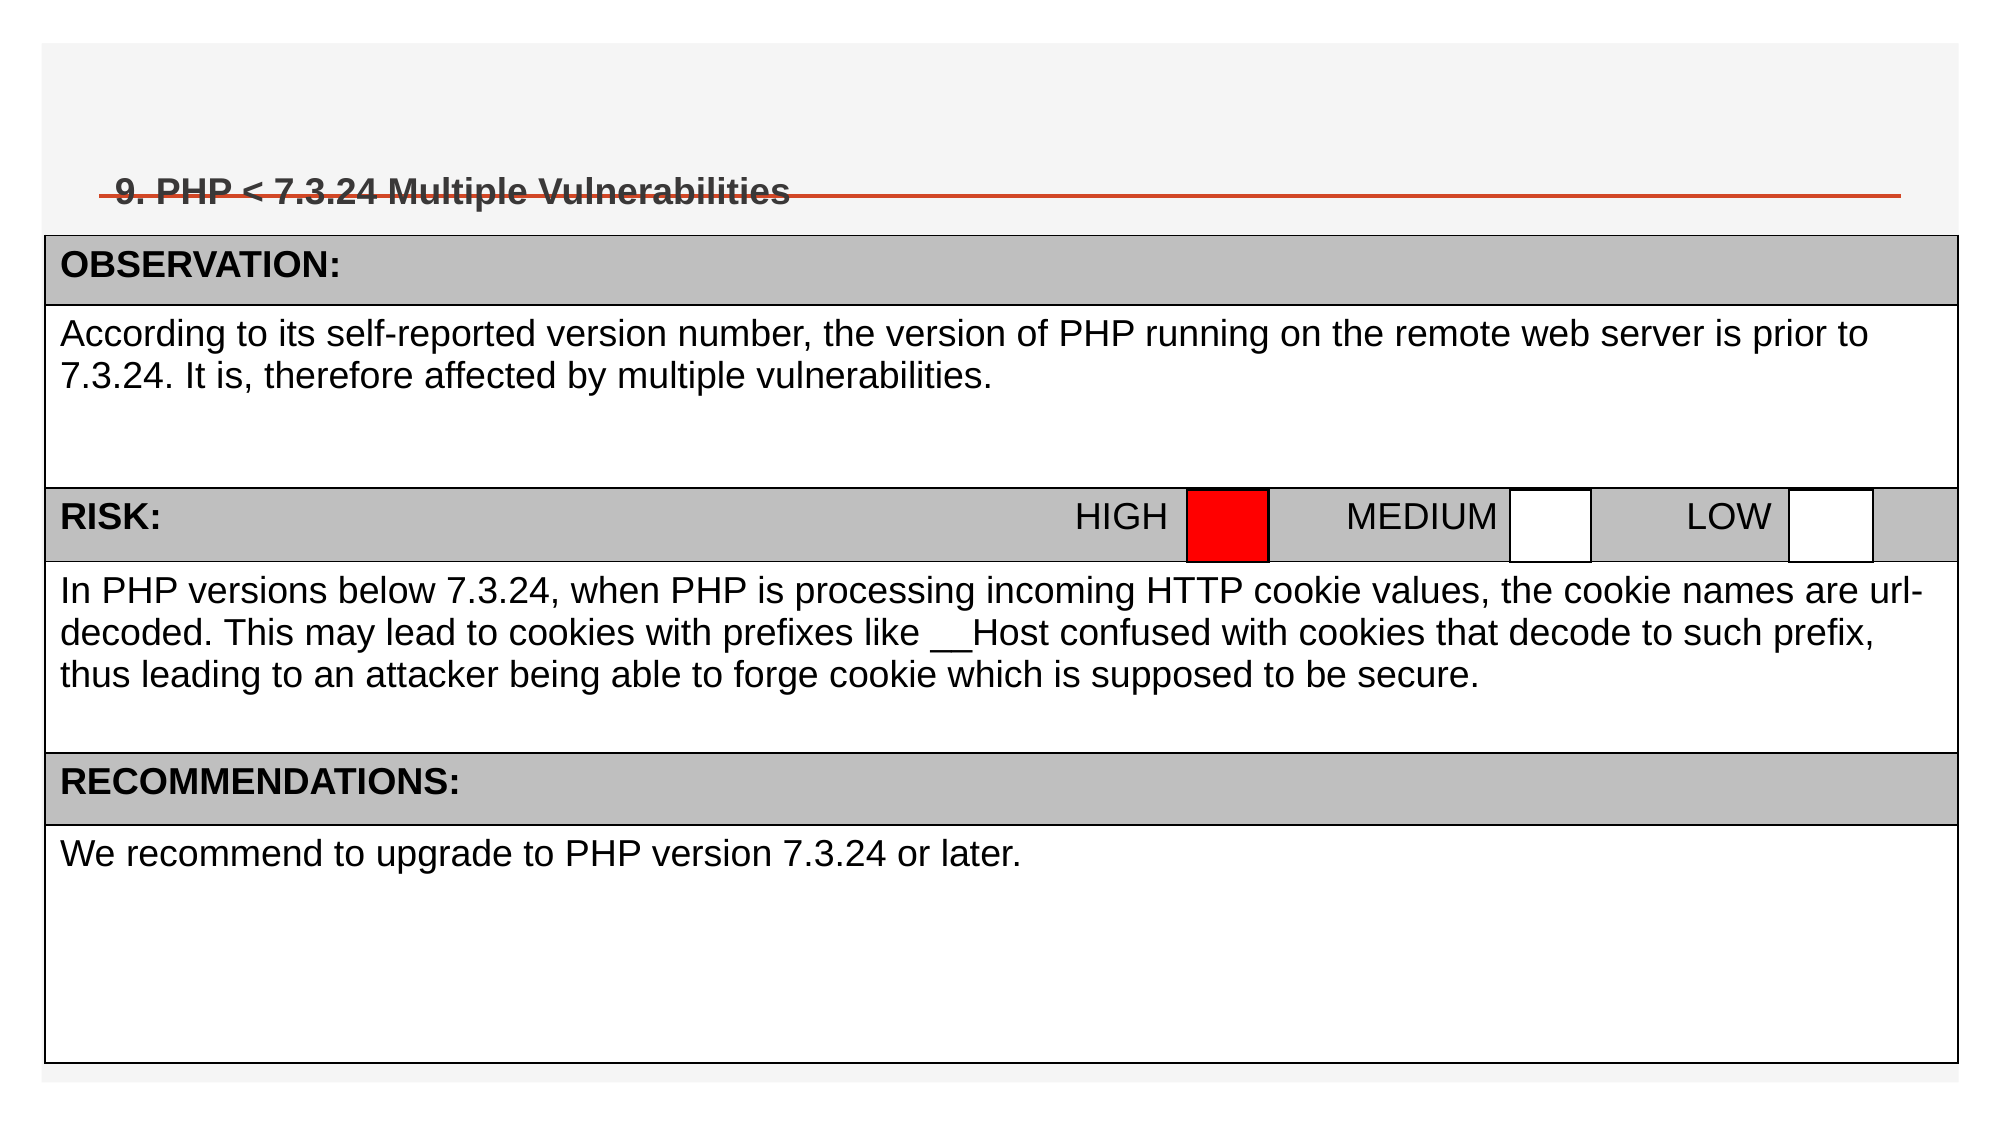

# 9. PHP < 7.3.24 Multiple Vulnerabilities
| OBSERVATION: |
| --- |
| According to its self-reported version number, the version of PHP running on the remote web server is prior to 7.3.24. It is, therefore affected by multiple vulnerabilities. |
| RISK: HIGH MEDIUM LOW |
| In PHP versions below 7.3.24, when PHP is processing incoming HTTP cookie values, the cookie names are url-decoded. This may lead to cookies with prefixes like \_\_Host confused with cookies that decode to such prefix, thus leading to an attacker being able to forge cookie which is supposed to be secure. |
| RECOMMENDATIONS: |
| We recommend to upgrade to PHP version 7.3.24 or later. |